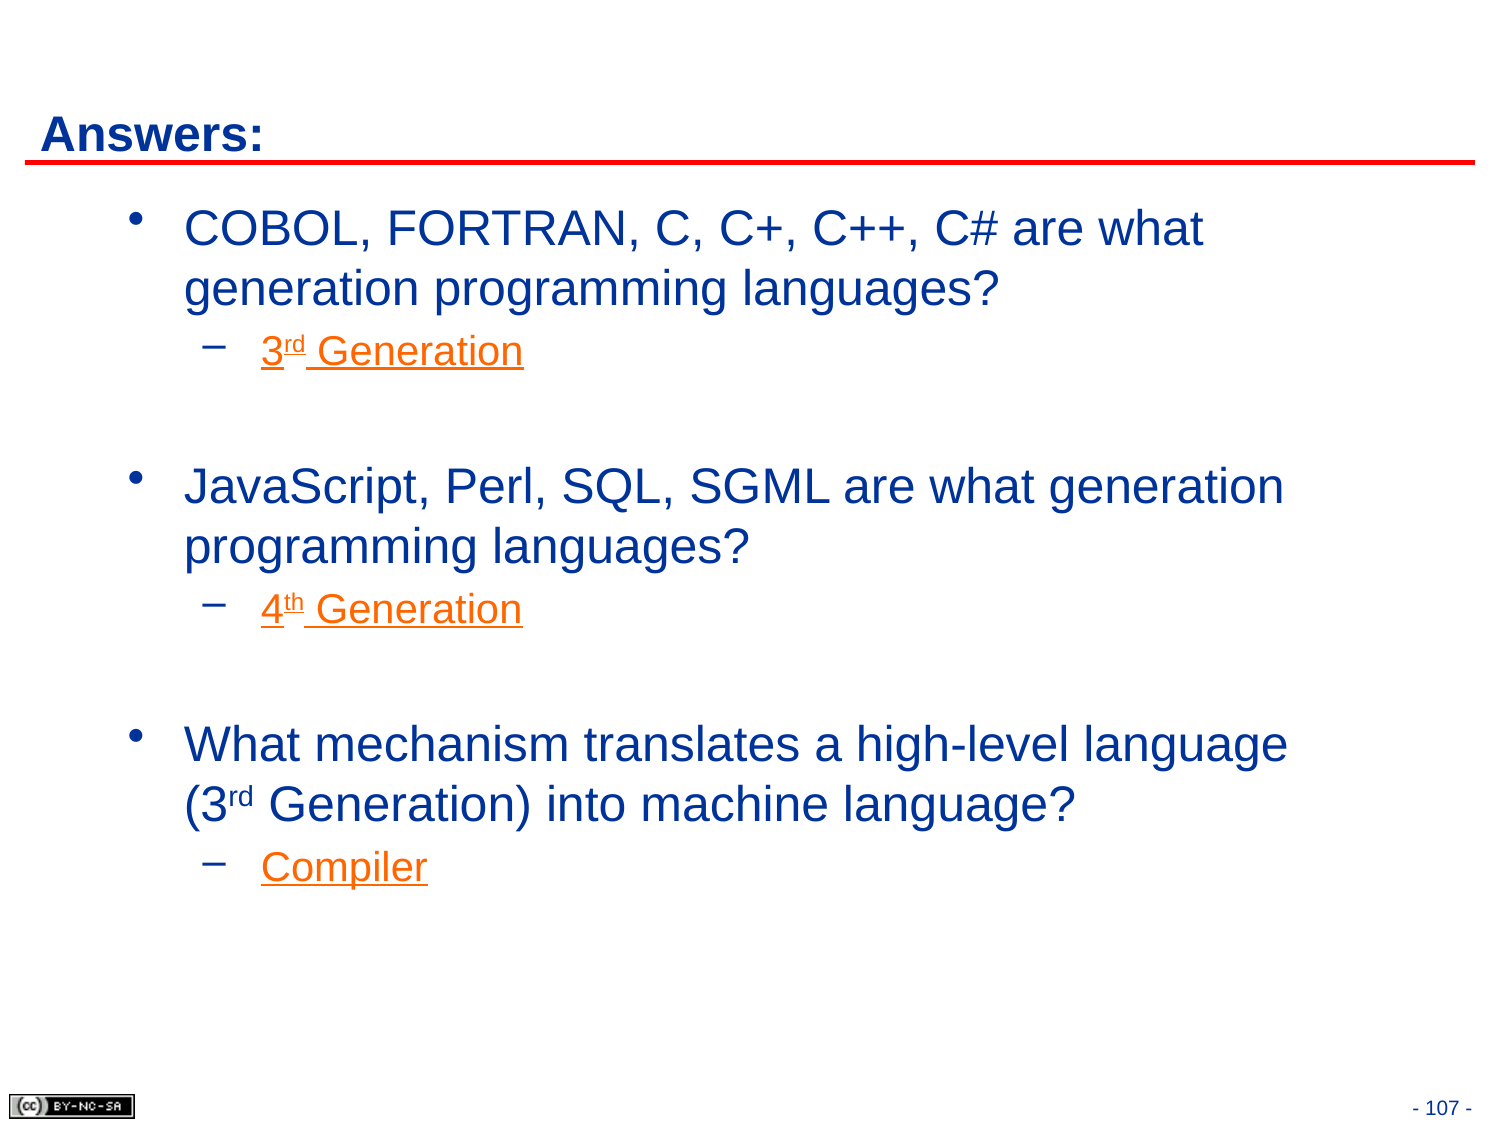

# Answers:
COBOL, FORTRAN, C, C+, C++, C# are what generation programming languages?
 3rd Generation

JavaScript, Perl, SQL, SGML are what generation programming languages?
 4th Generation

What mechanism translates a high-level language (3rd Generation) into machine language?
 Compiler
- 107 -